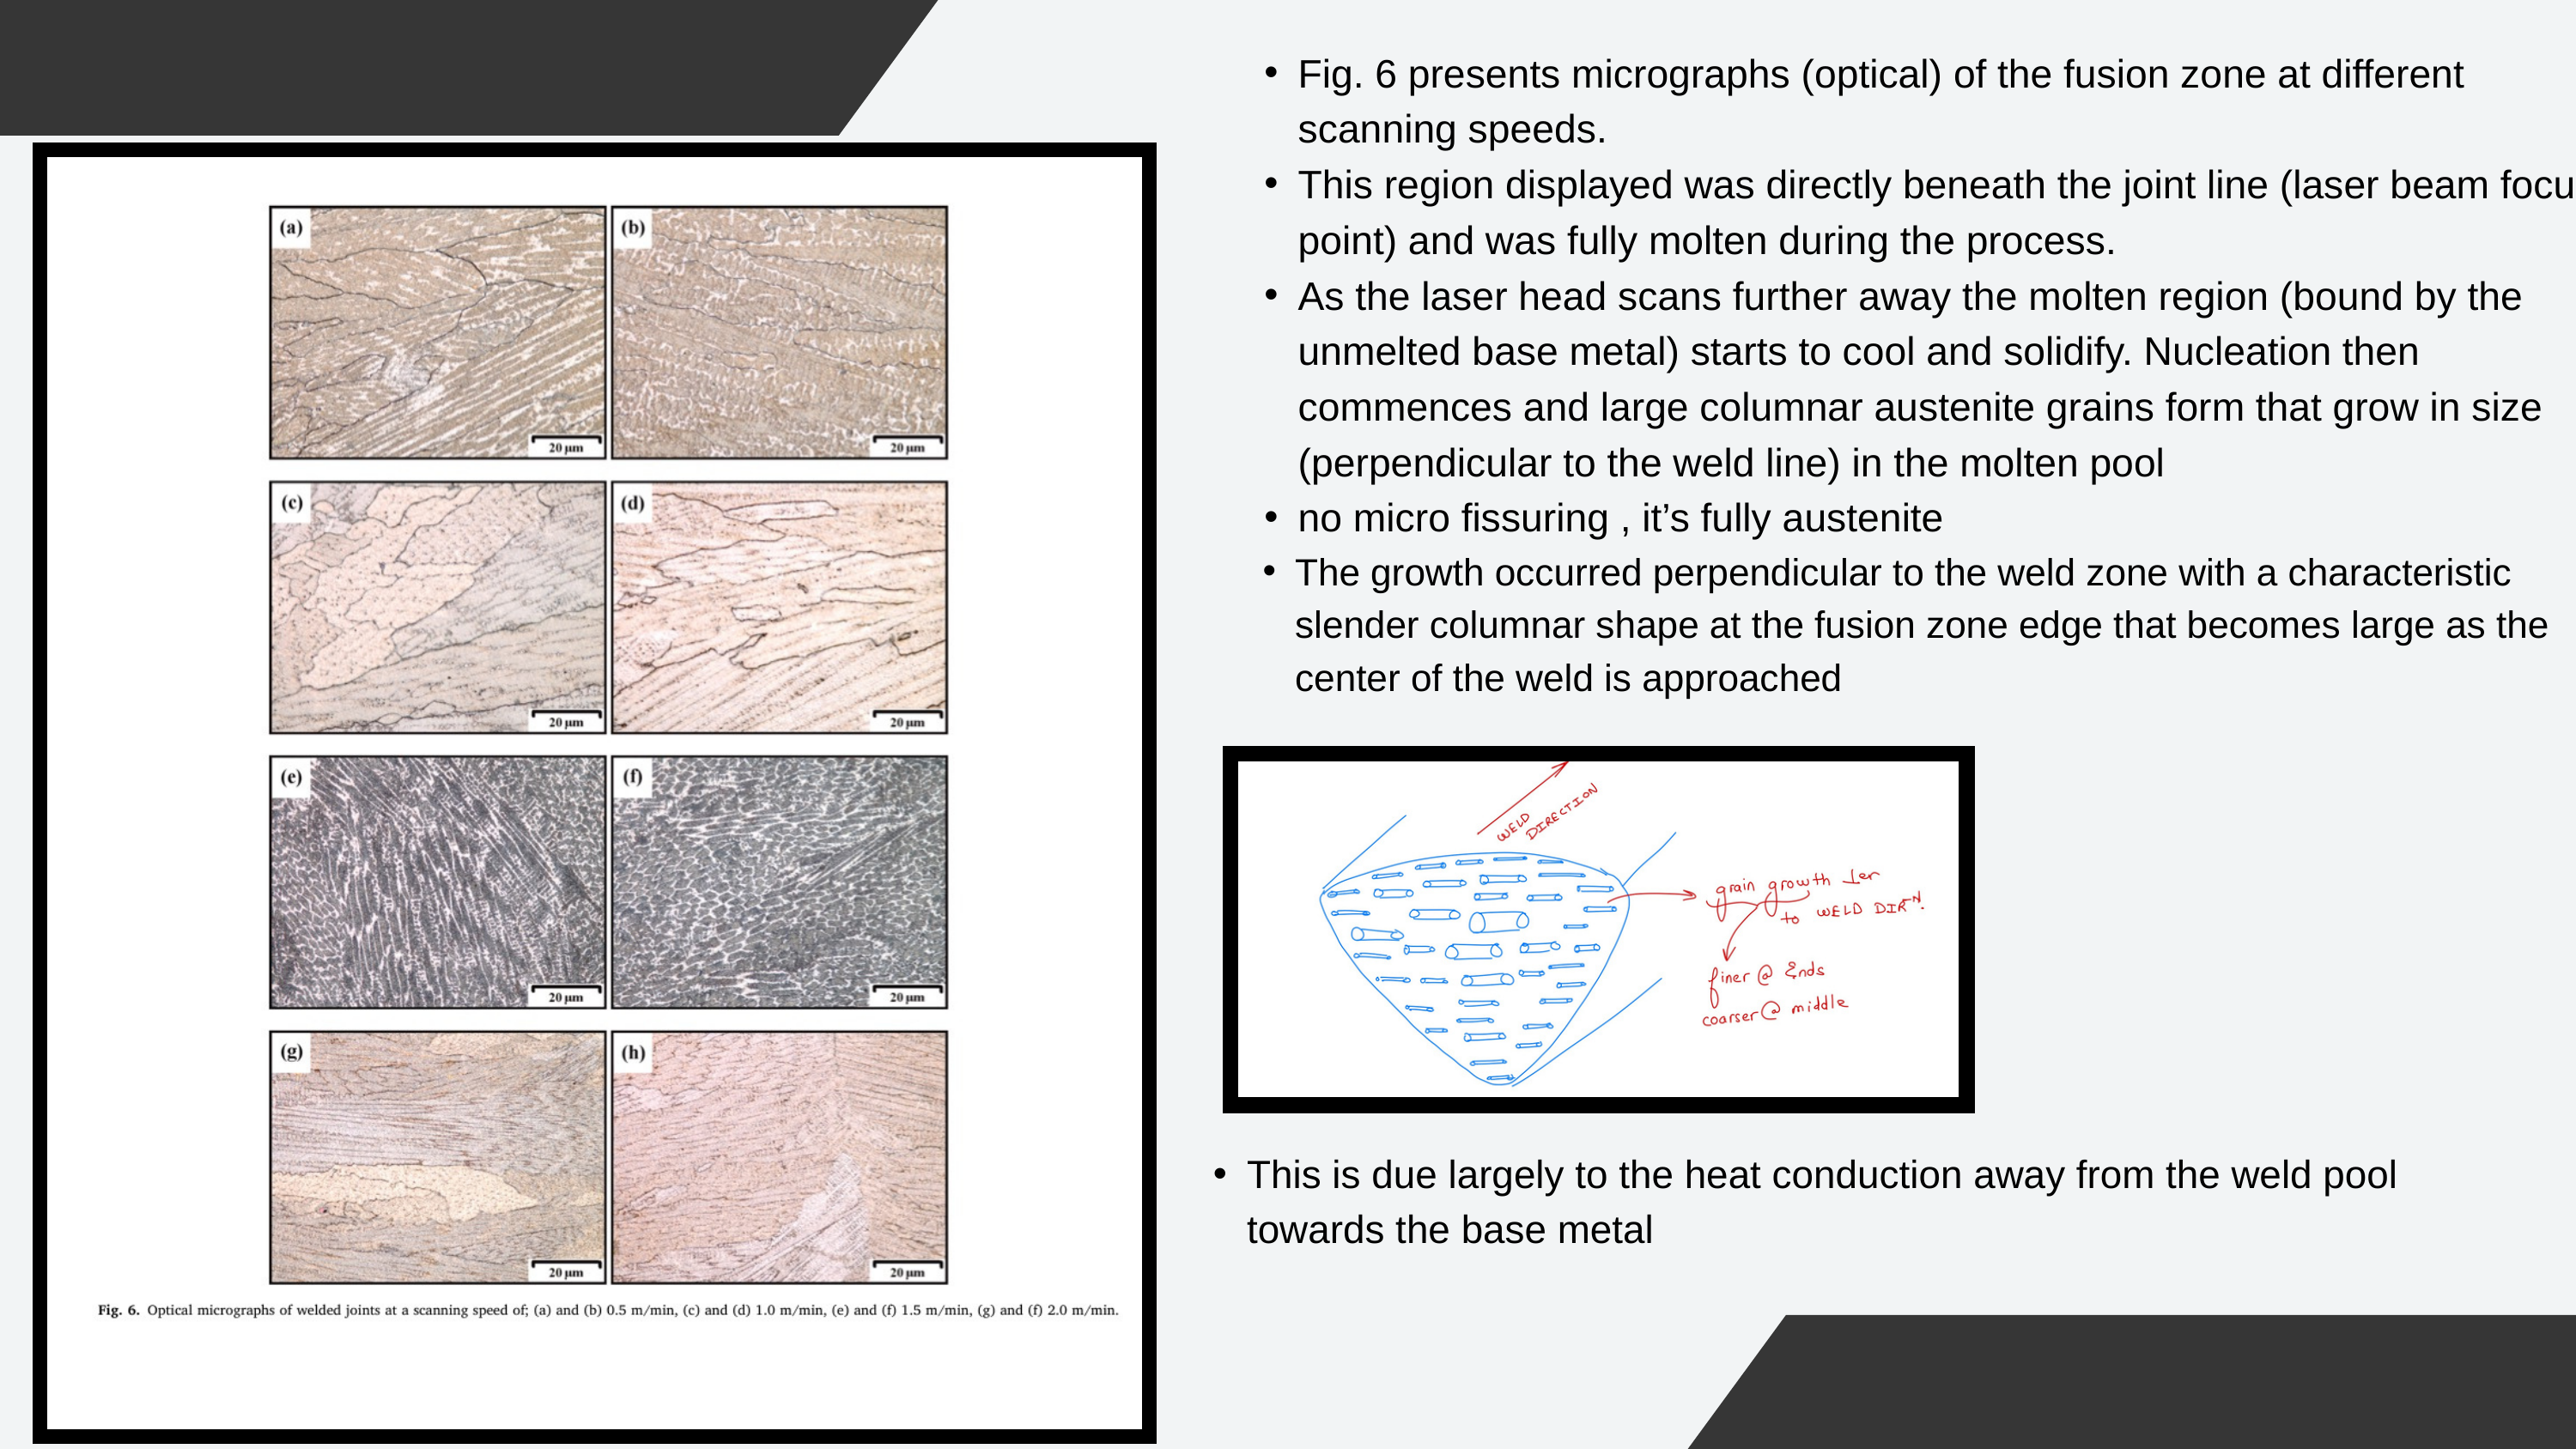

Fig. 6 presents micrographs (optical) of the fusion zone at different scanning speeds.
This region displayed was directly beneath the joint line (laser beam focus point) and was fully molten during the process.
As the laser head scans further away the molten region (bound by the unmelted base metal) starts to cool and solidify. Nucleation then commences and large columnar austenite grains form that grow in size (perpendicular to the weld line) in the molten pool
no micro fissuring , it’s fully austenite
The growth occurred perpendicular to the weld zone with a characteristic slender columnar shape at the fusion zone edge that becomes large as the center of the weld is approached

This is due largely to the heat conduction away from the weld pool towards the base metal